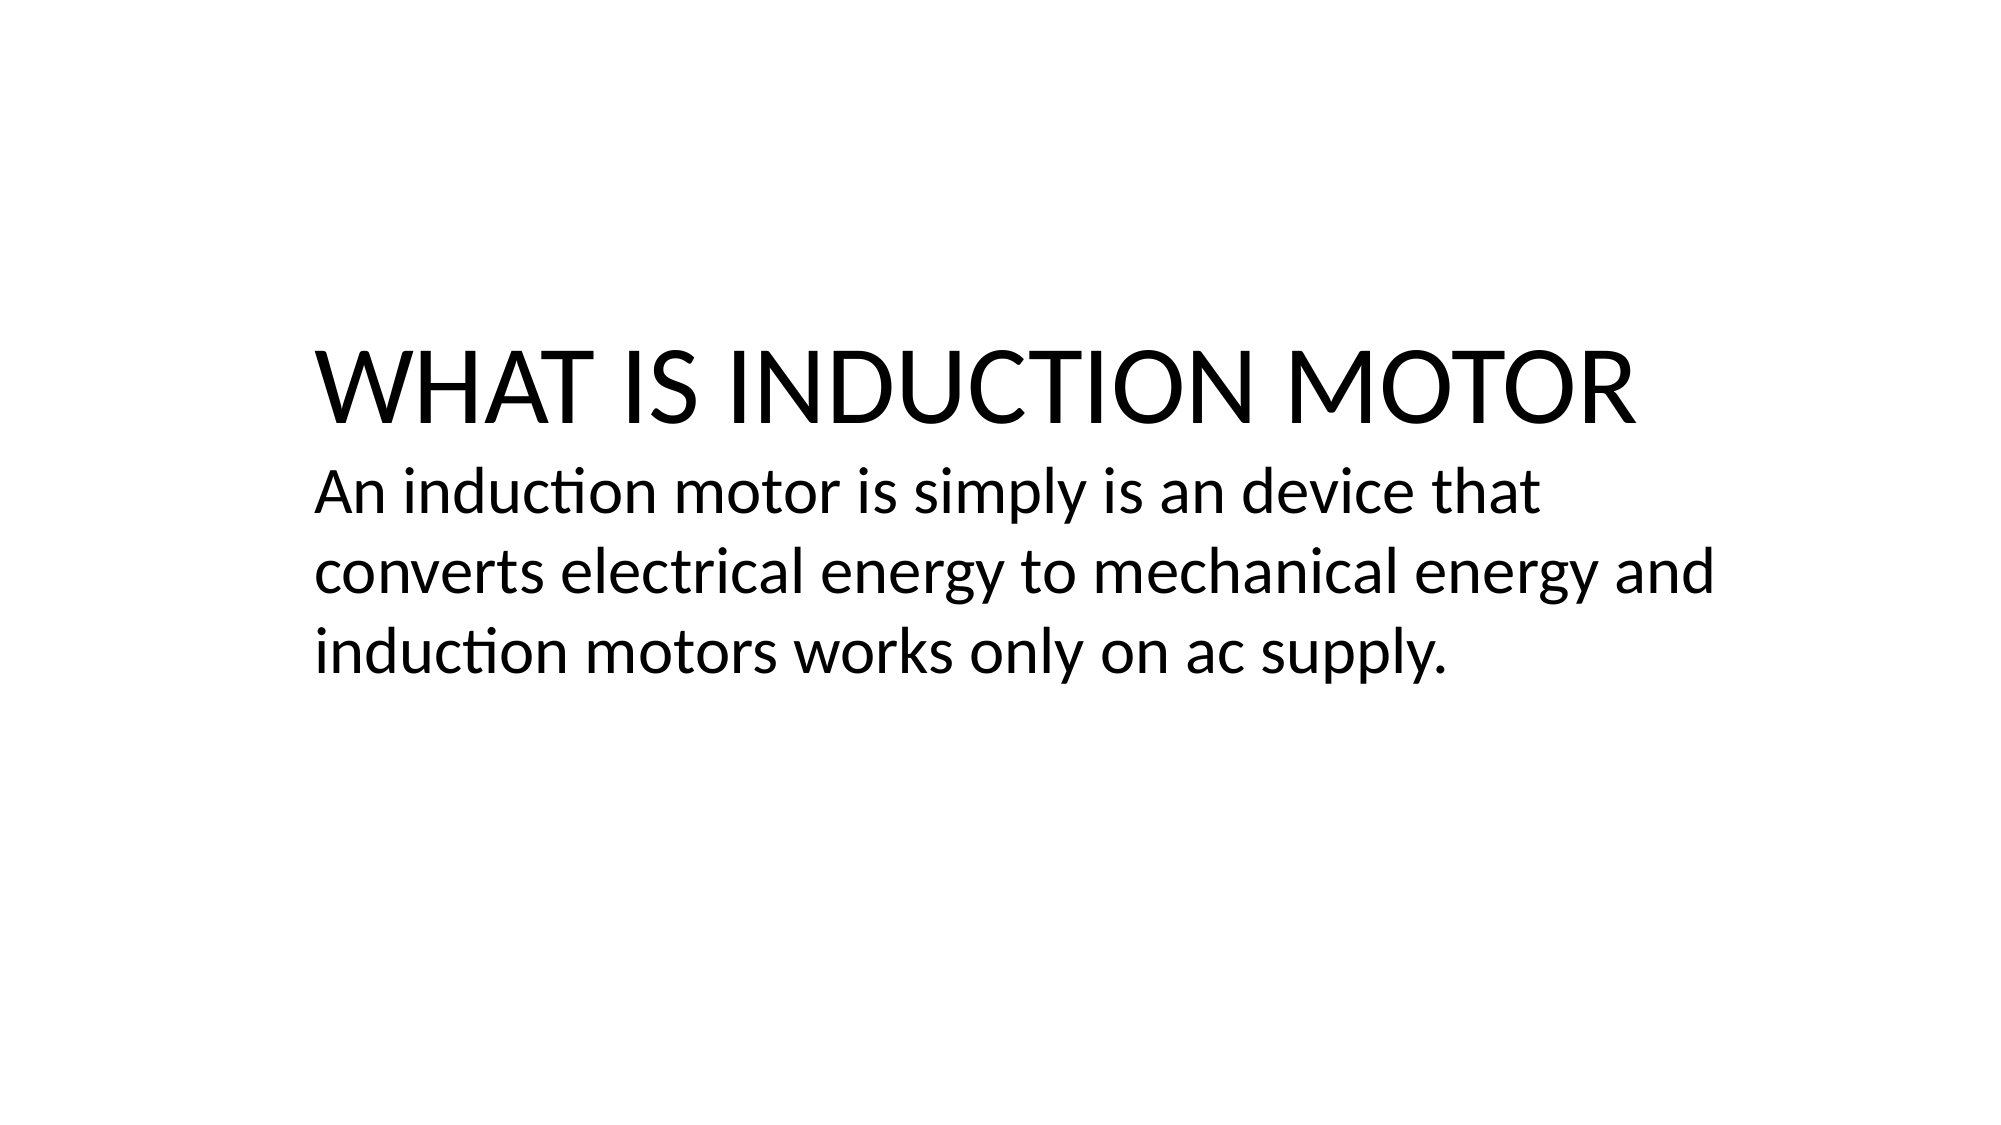

WHAT IS INDUCTION MOTOR
An induction motor is simply is an device that converts electrical energy to mechanical energy and induction motors works only on ac supply.